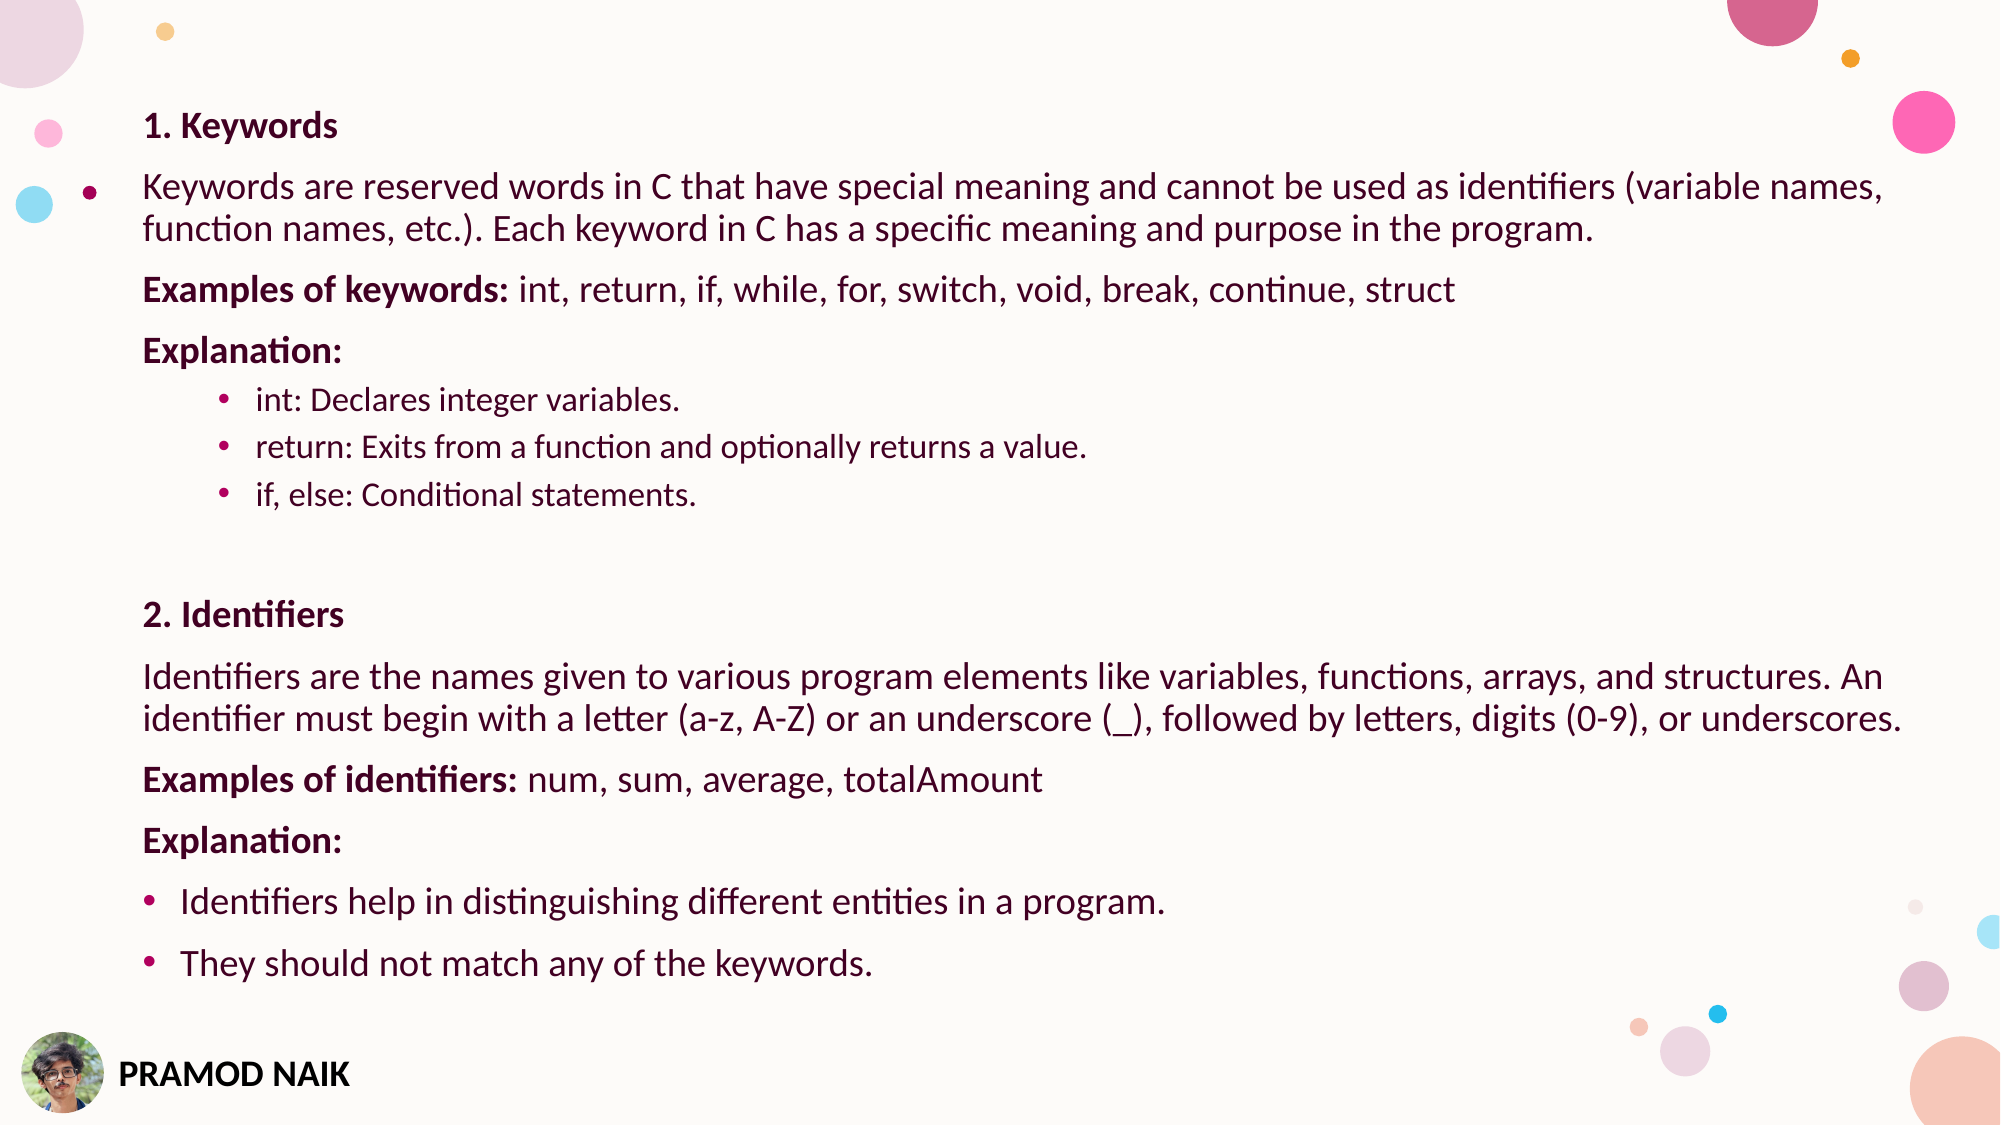

1. Keywords
Keywords are reserved words in C that have special meaning and cannot be used as identifiers (variable names, function names, etc.). Each keyword in C has a specific meaning and purpose in the program.
Examples of keywords: int, return, if, while, for, switch, void, break, continue, struct
Explanation:
int: Declares integer variables.
return: Exits from a function and optionally returns a value.
if, else: Conditional statements.

2. Identifiers
Identifiers are the names given to various program elements like variables, functions, arrays, and structures. An identifier must begin with a letter (a-z, A-Z) or an underscore (_), followed by letters, digits (0-9), or underscores.
Examples of identifiers: num, sum, average, totalAmount
Explanation:
Identifiers help in distinguishing different entities in a program.
They should not match any of the keywords.